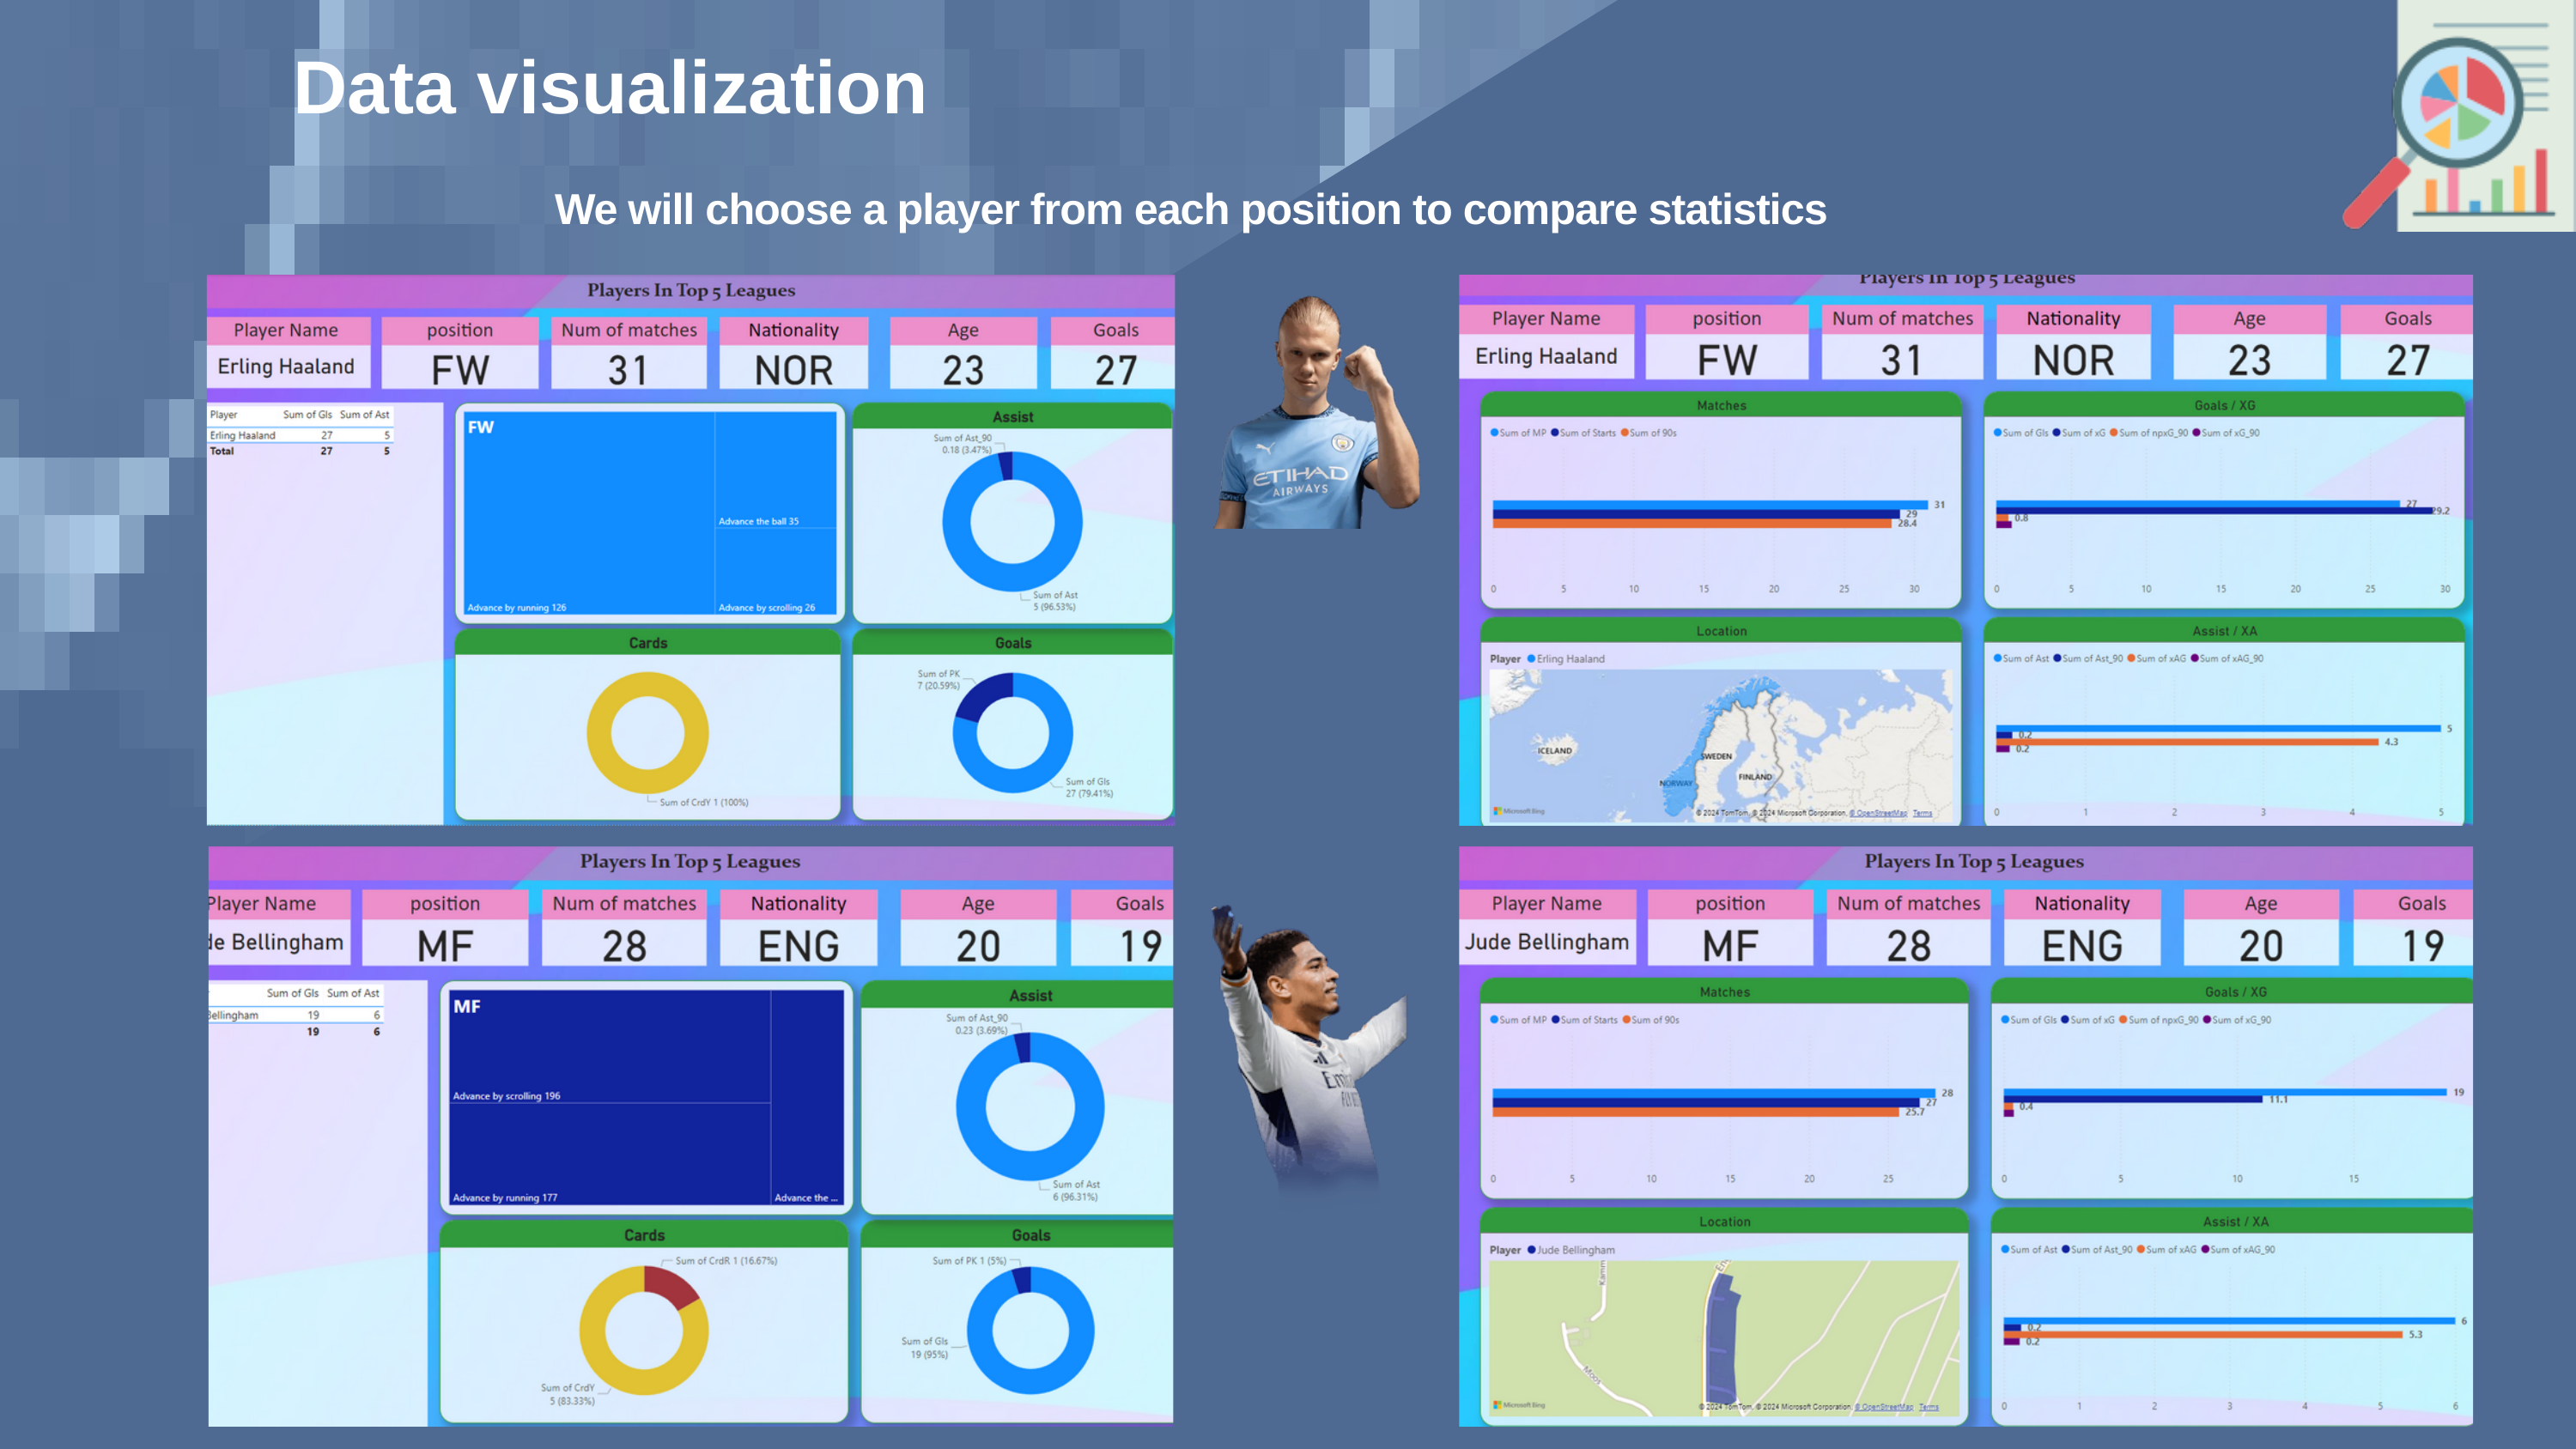

Data visualization
We will choose a player from each position to compare statistics